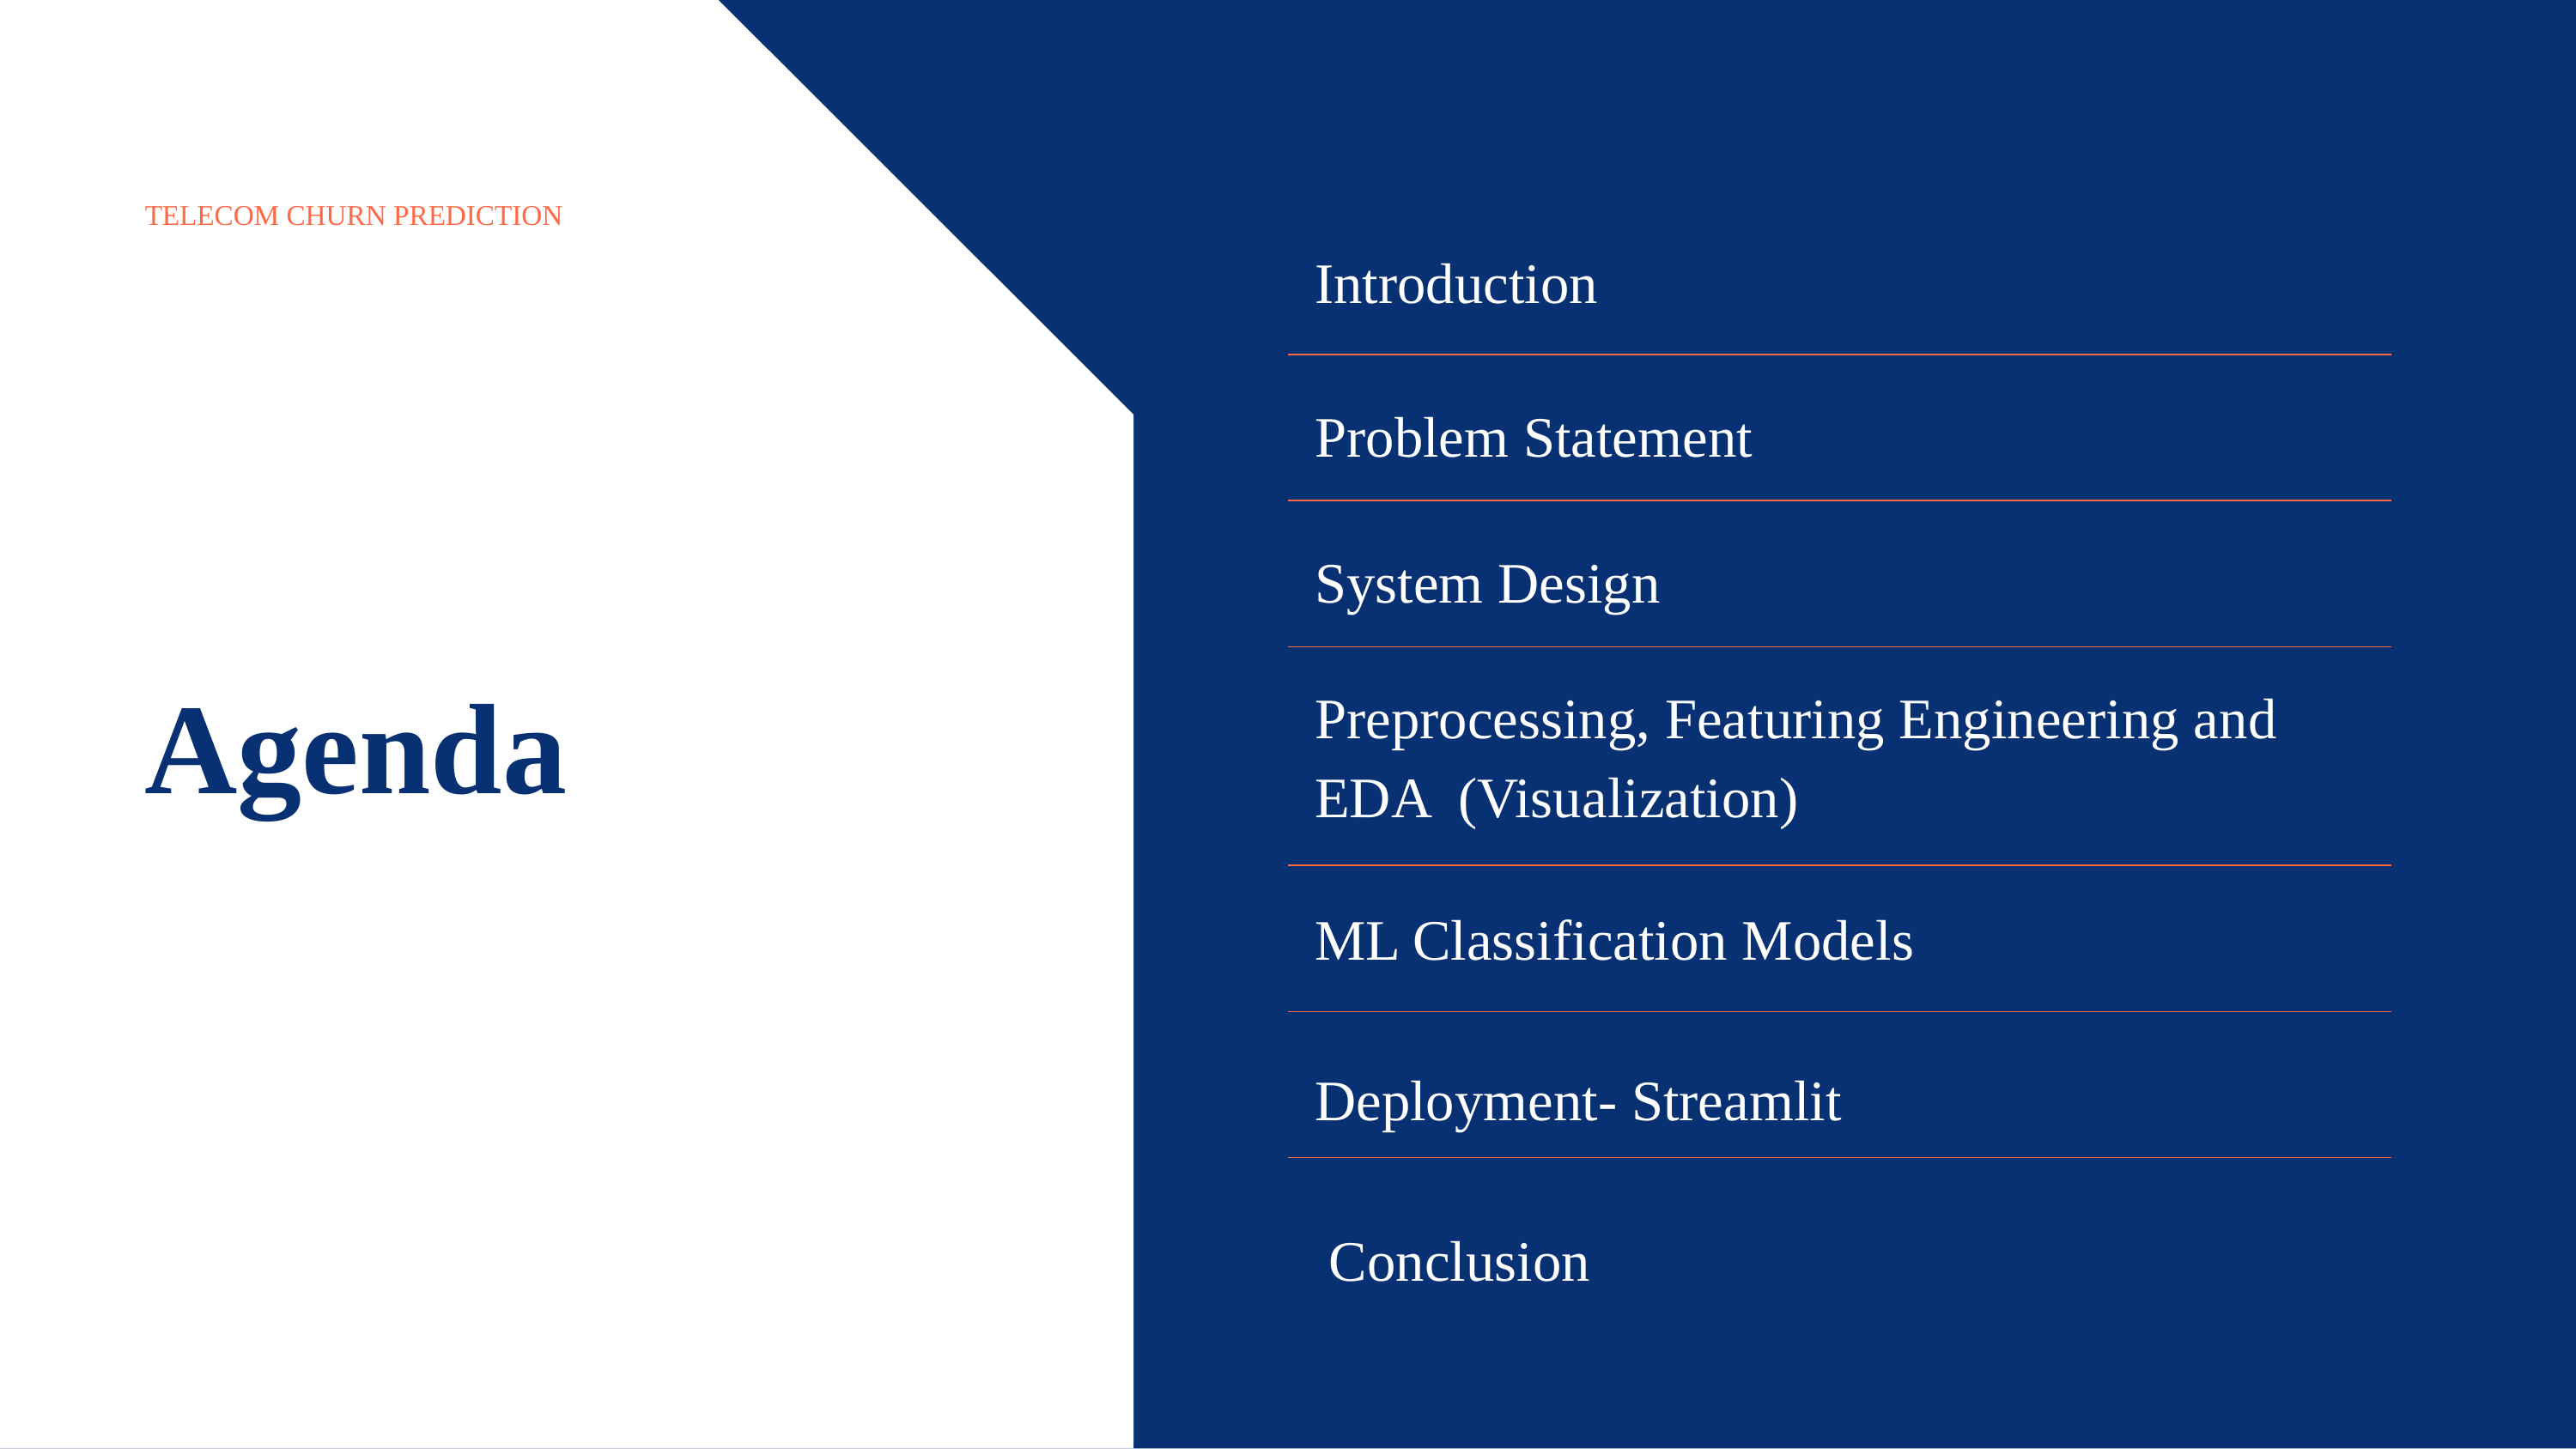

TELECOM CHURN PREDICTION
# Introduction

Problem Statement

System Design

Agenda
Preprocessing, Featuring Engineering and EDA  (Visualization)

ML Classification Models
Deployment- Streamlit
 Conclusion